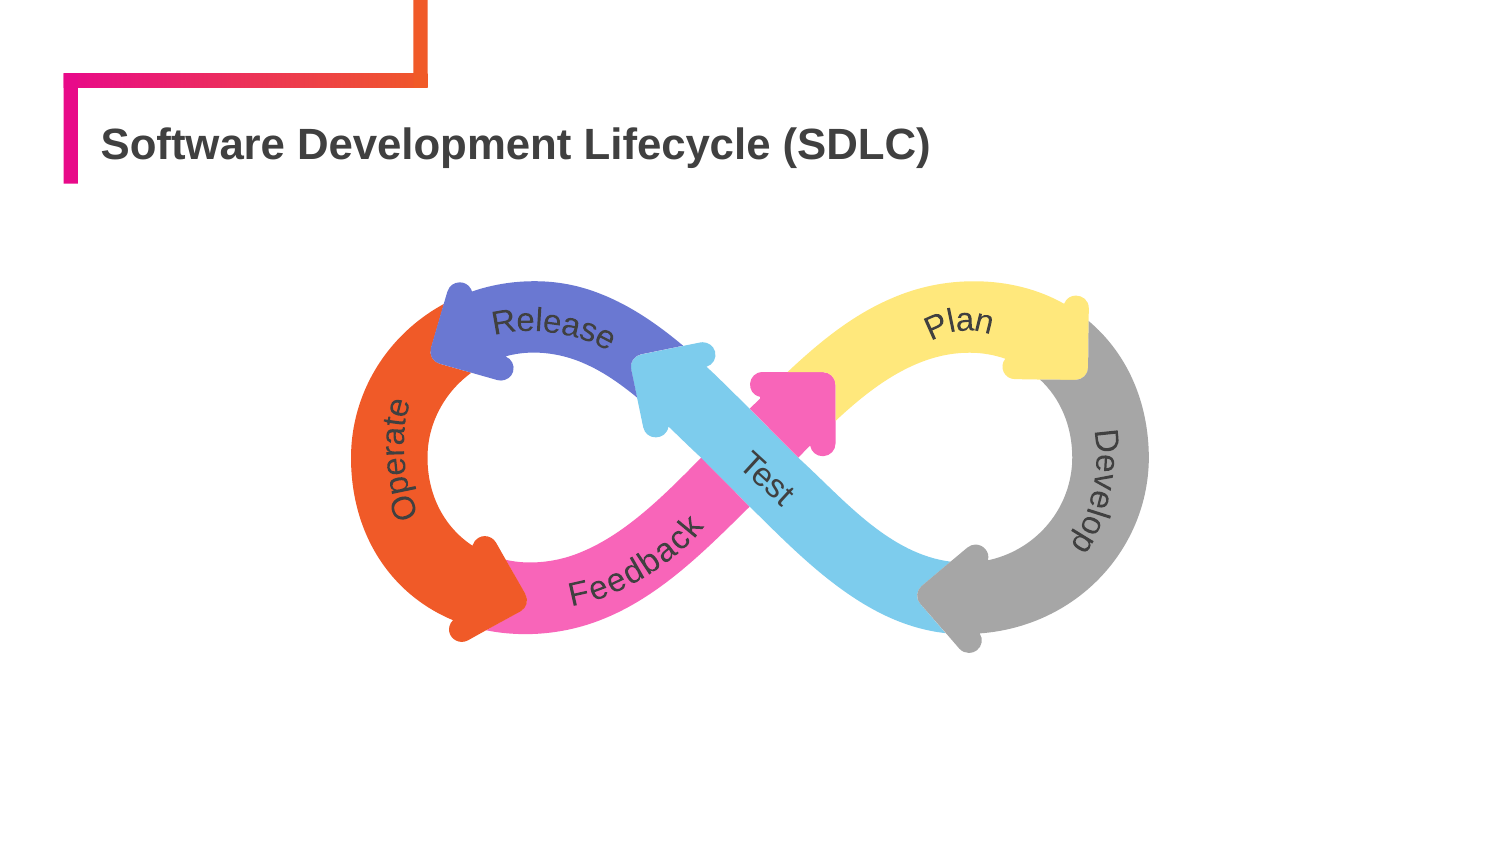

# Software Development Lifecycle (SDLC)

Plan
Release
Operate
Test
Develop
Feedback